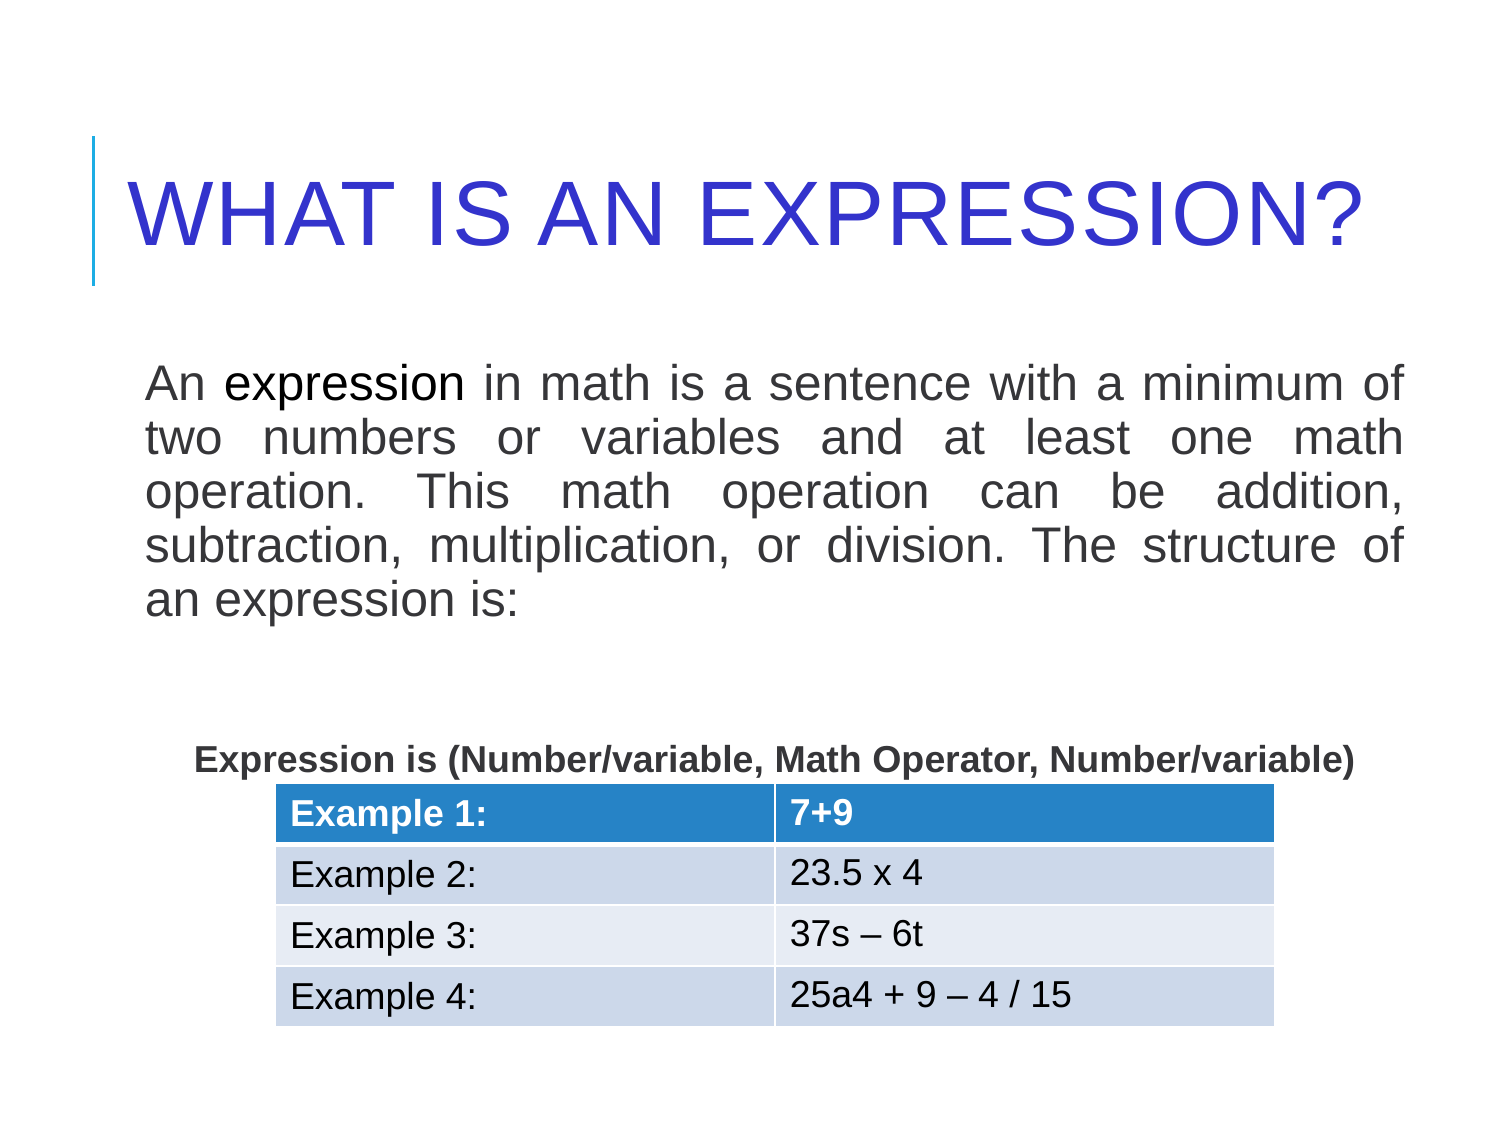

# What is an Expression?
An expression in math is a sentence with a minimum of two numbers or variables and at least one math operation. This math operation can be addition, subtraction, multiplication, or division. The structure of an expression is:

Expression is (Number/variable, Math Operator, Number/variable)
| Example 1: | 7+9 |
| --- | --- |
| Example 2: | 23.5 x 4 |
| Example 3: | 37s – 6t |
| Example 4: | 25a4 + 9 – 4 / 15 |